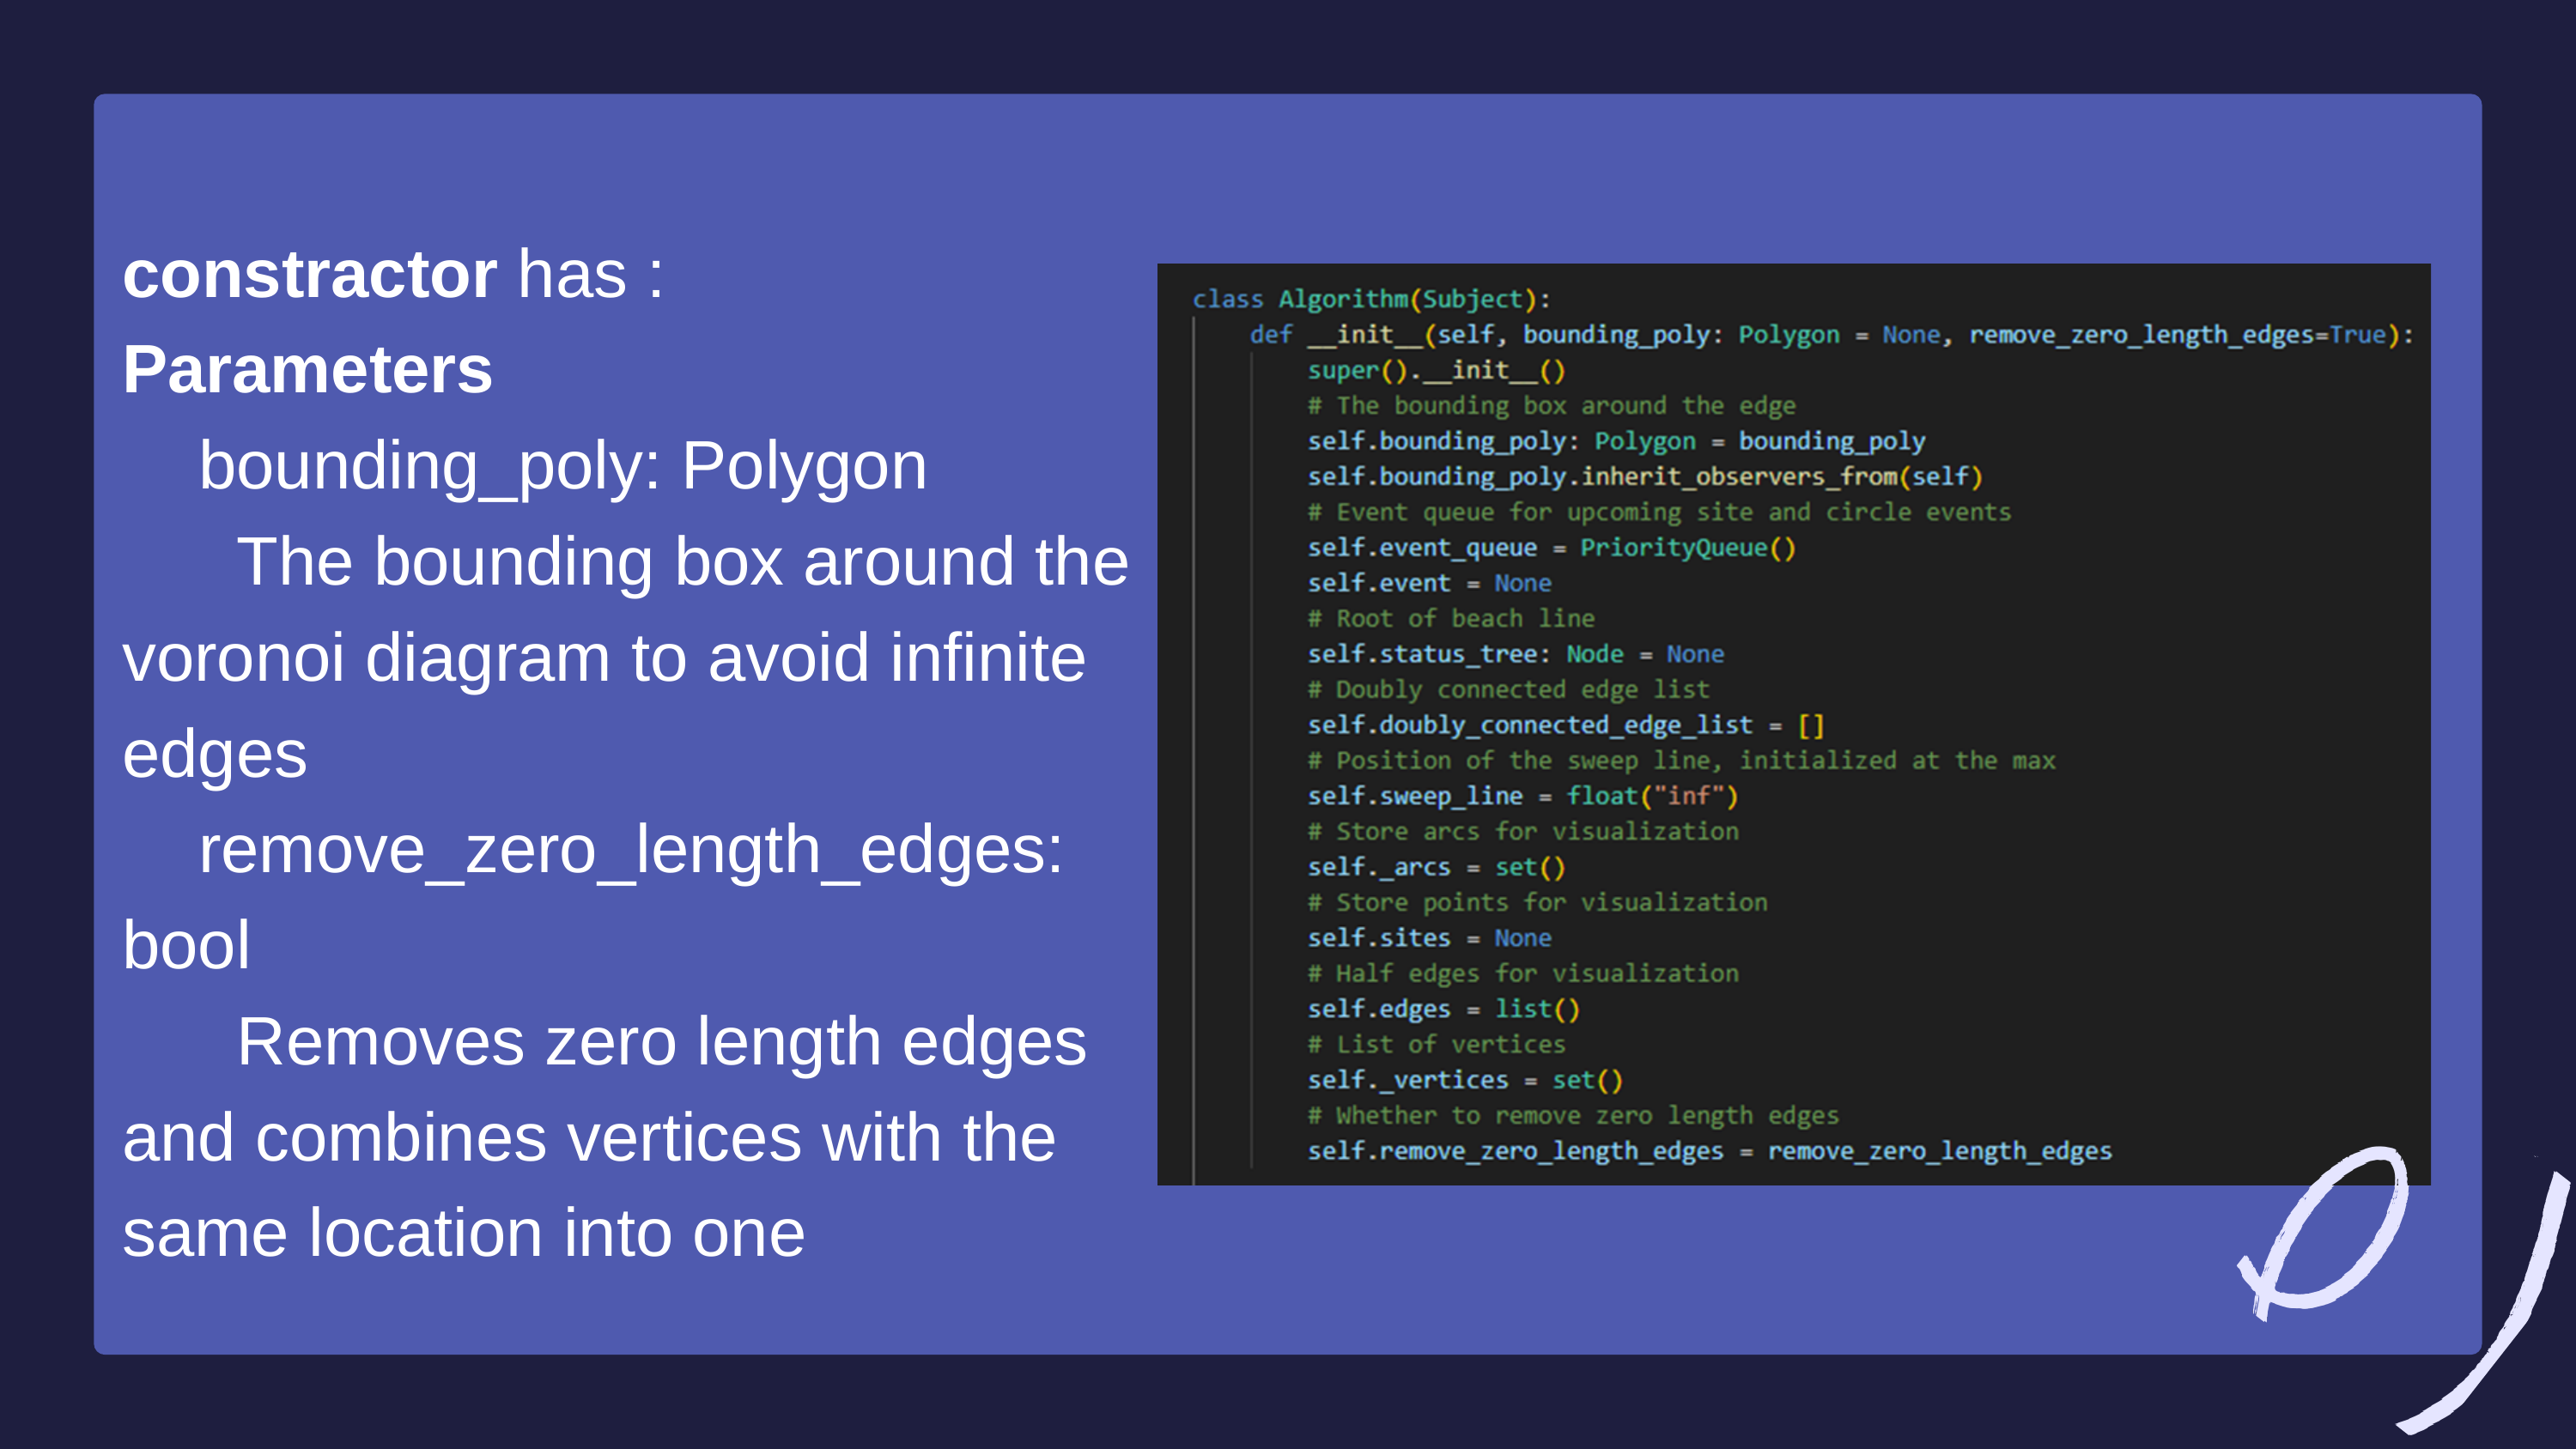

constractor has :
Parameters
    bounding_poly: Polygon
      The bounding box around the voronoi diagram to avoid infinite edges
    remove_zero_length_edges: bool
      Removes zero length edges and combines vertices with the same location into one